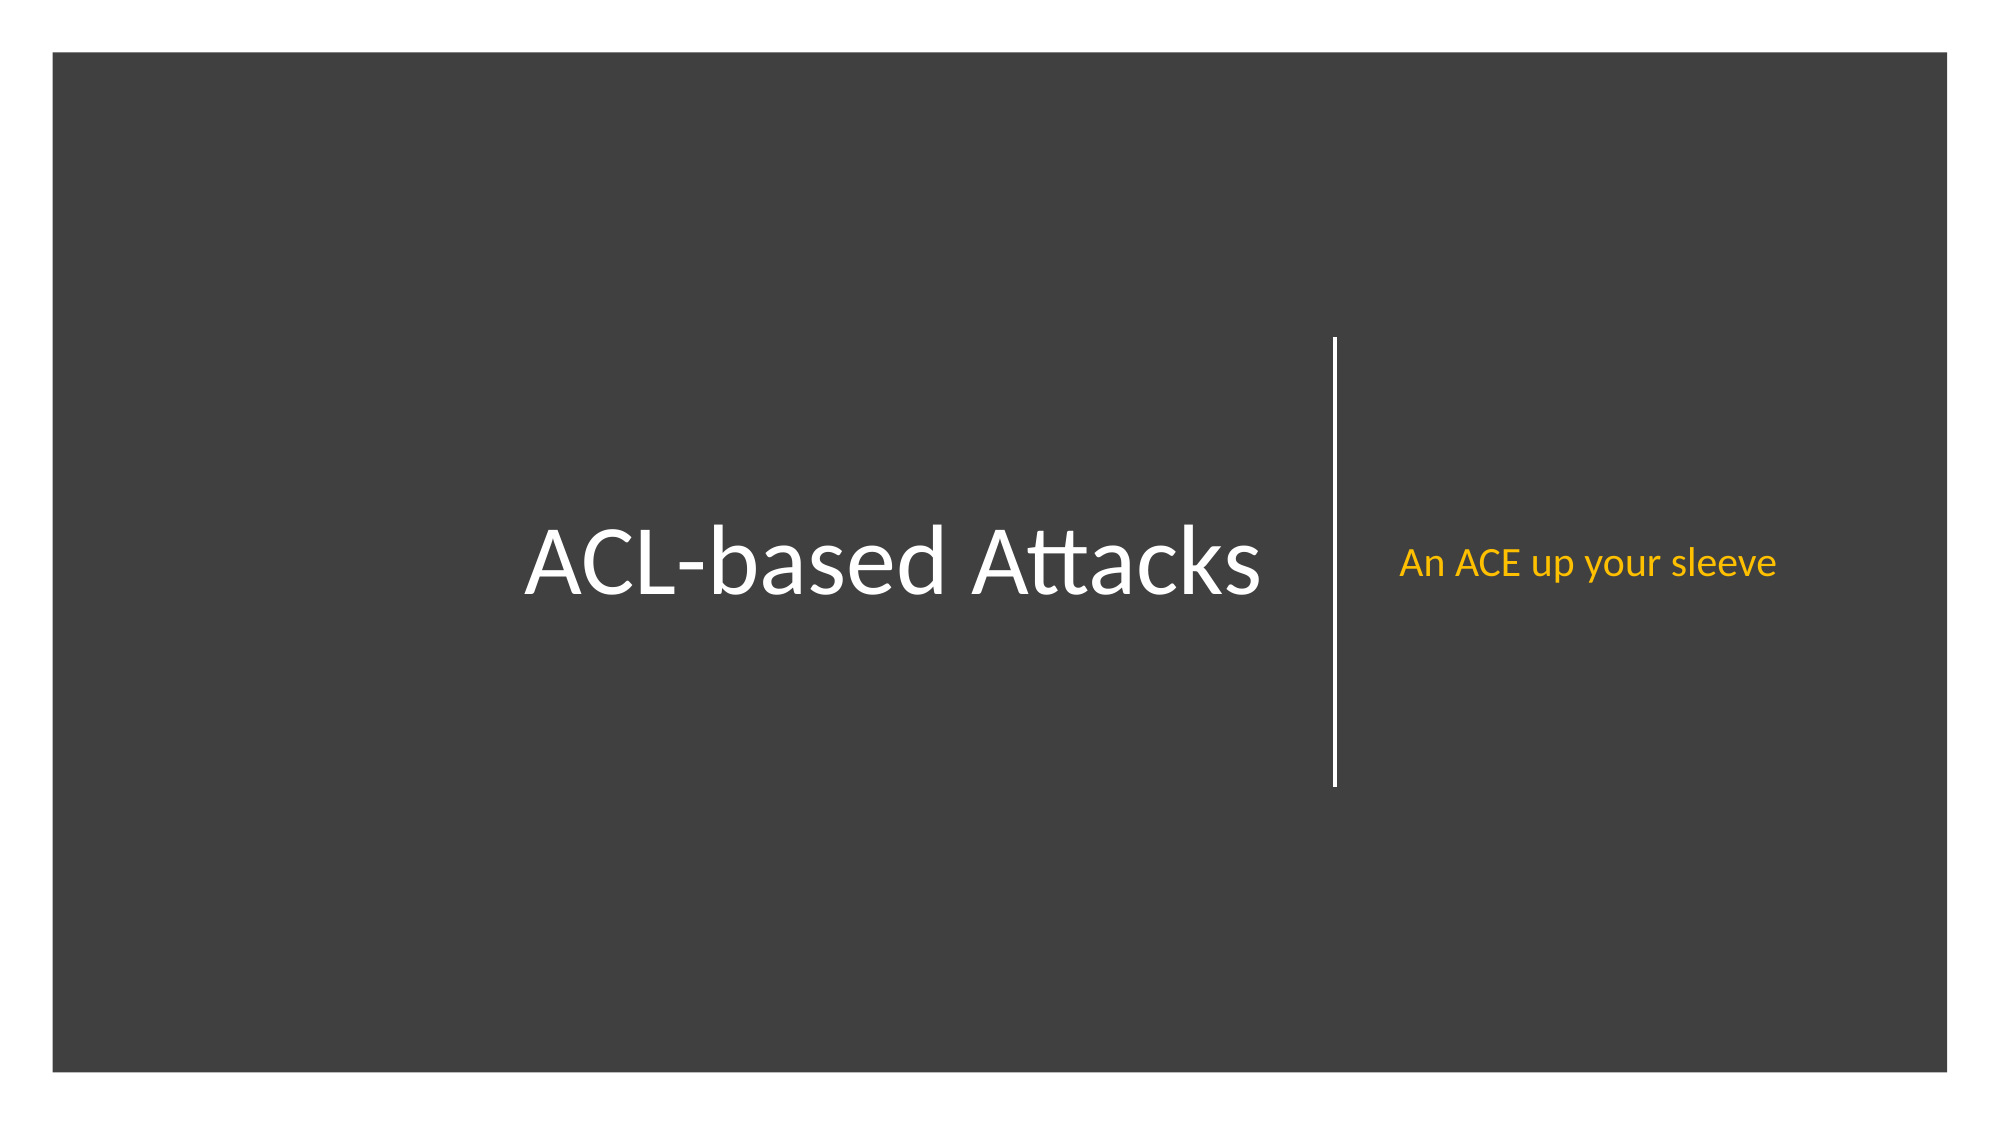

An ACE up your sleeve
# ACL-based Attacks